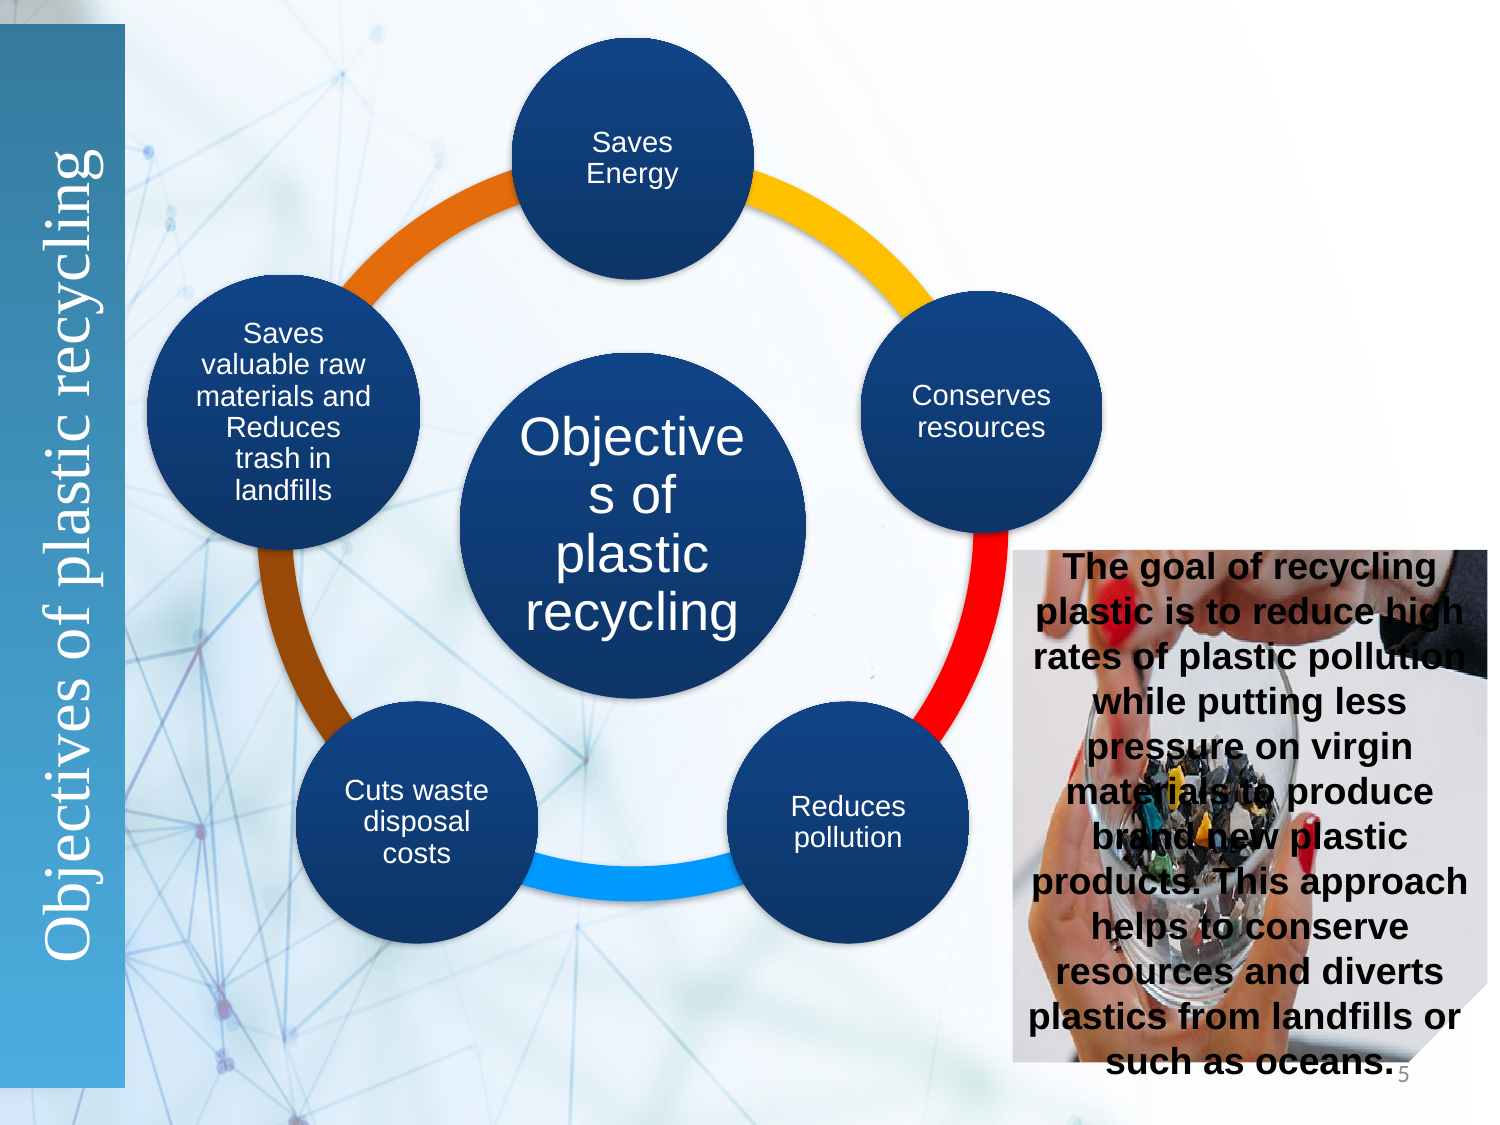

Objectives of plastic recycling
Objectives of plastic recycling
Saves Energy
Conserves resources
Reduces pollution
Cuts waste disposal costs
Saves valuable raw materials and Reduces trash in landfills

The goal of recycling plastic is to reduce high rates of plastic pollution while putting less pressure on virgin materials to produce brand new plastic products. This approach helps to conserve resources and diverts plastics from landfills or  such as oceans.
5